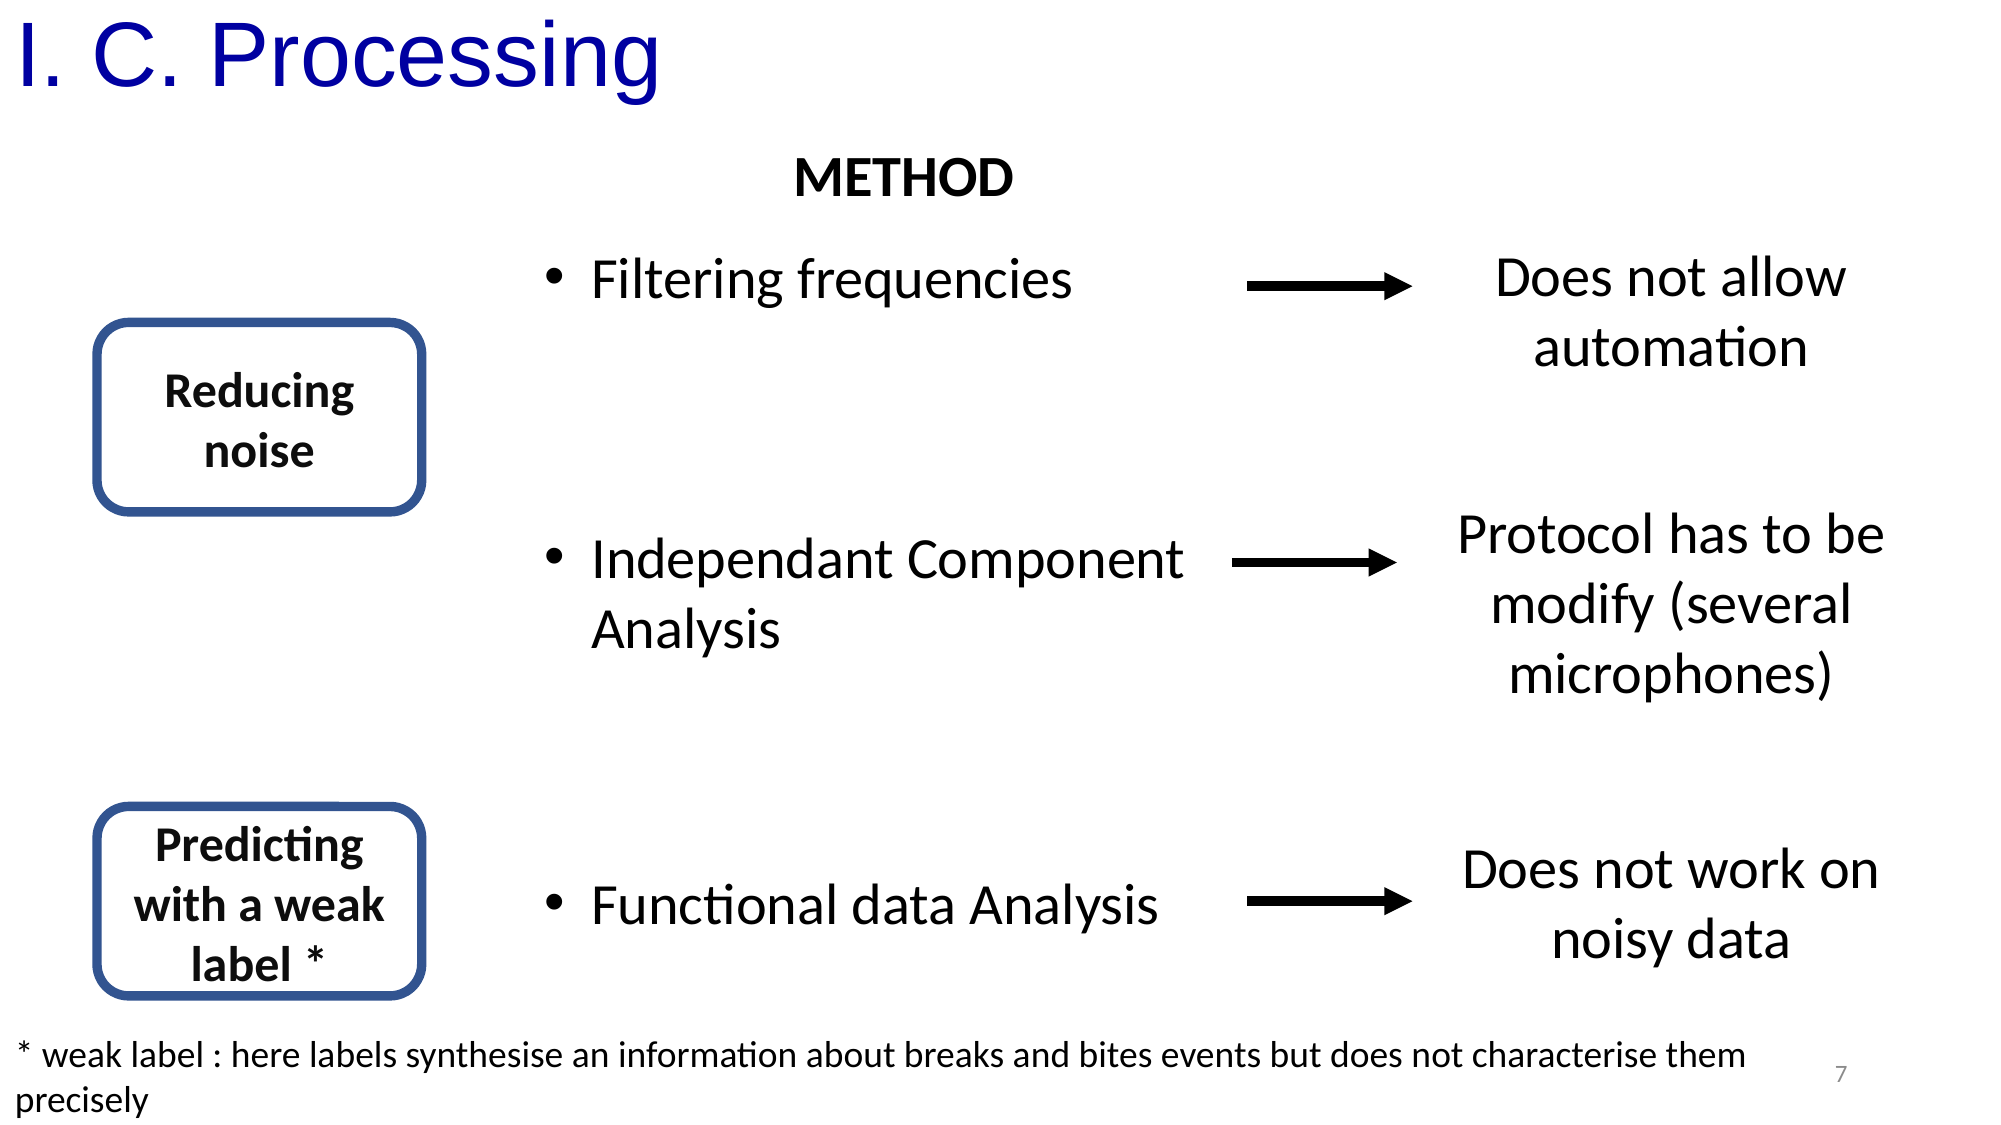

# I. C. Processing
METHOD
Filtering frequencies

Independant Component Analysis
Does not allow automation
Reducing noise
Protocol has to be modify (several microphones)
Predicting with a weak label *
Does not work on noisy data
Functional data Analysis
* weak label : here labels synthesise an information about breaks and bites events but does not characterise them precisely
7